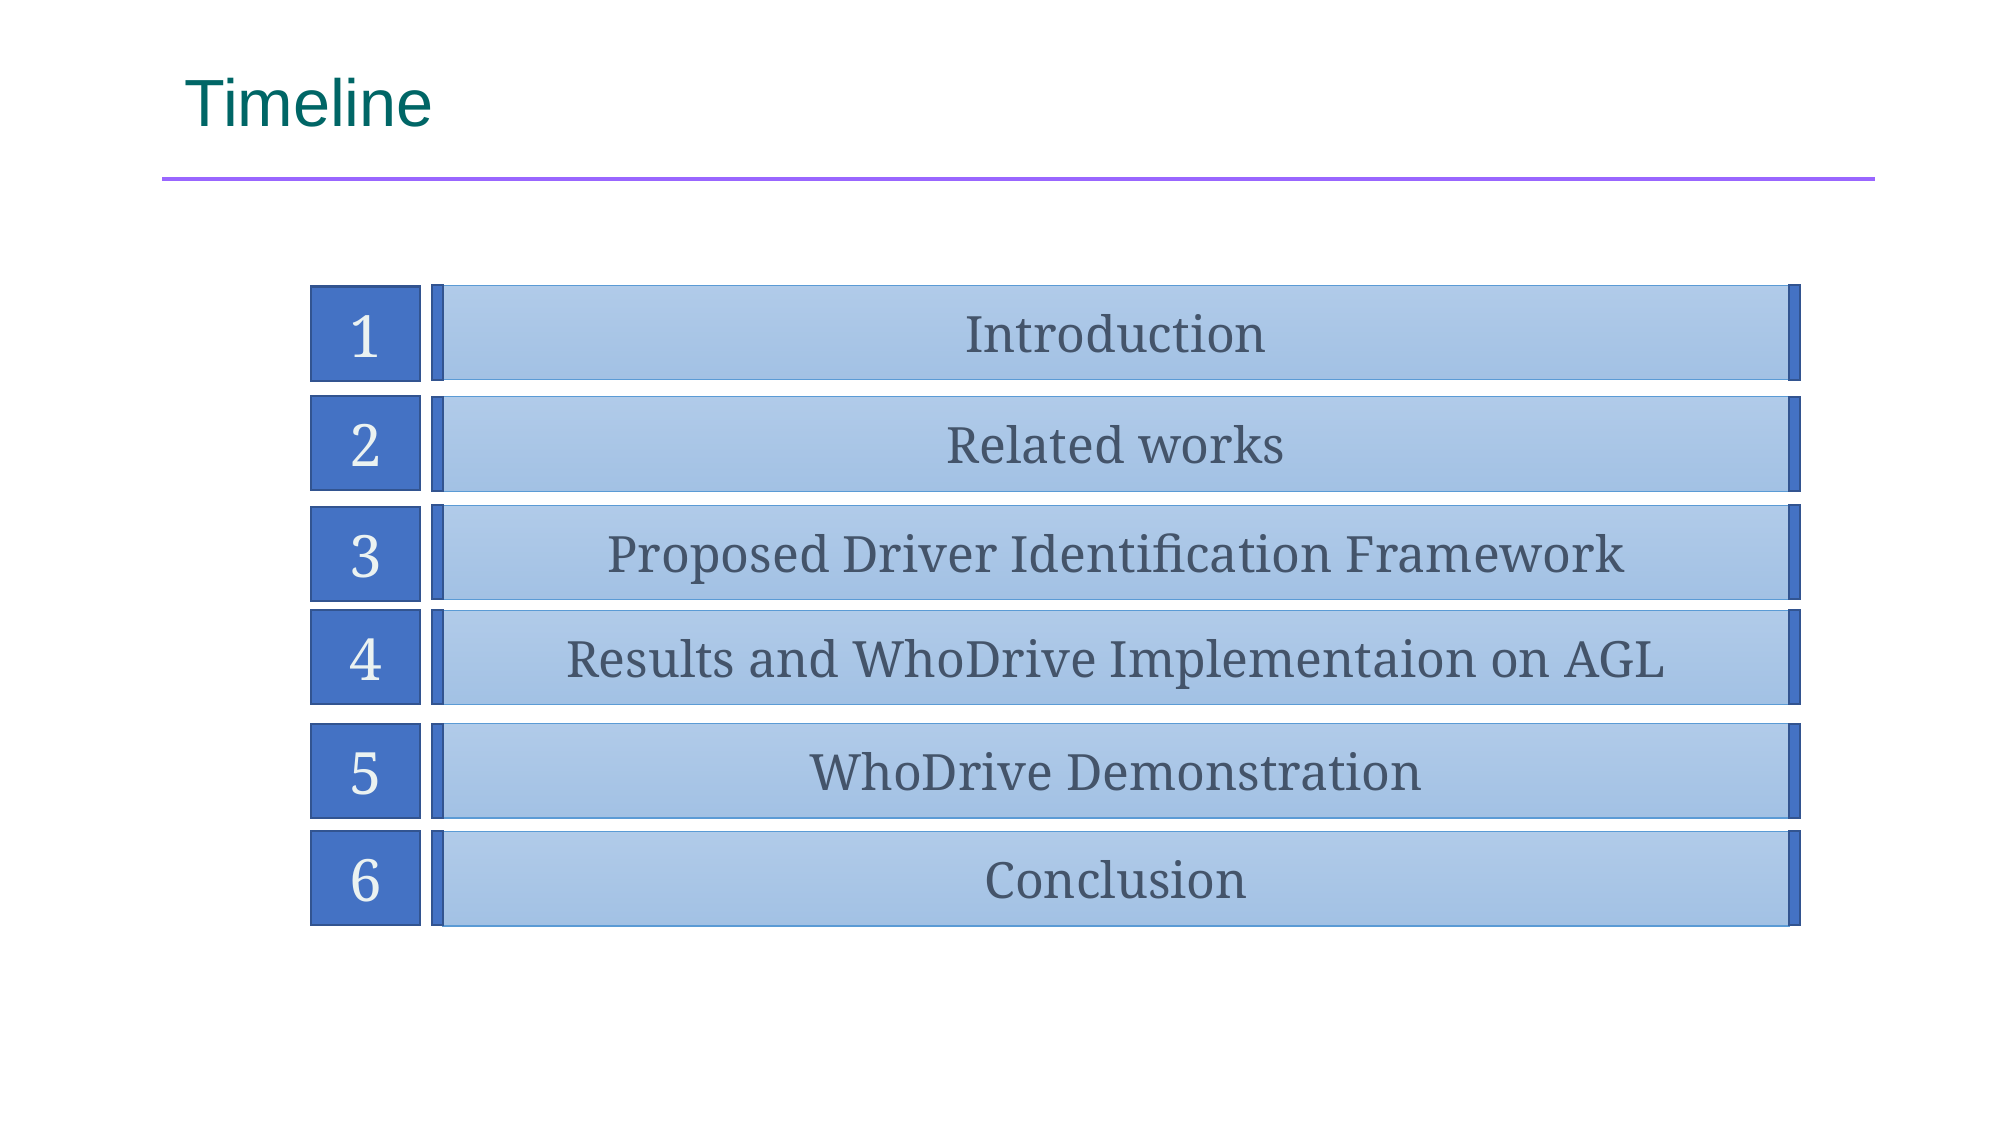

Timeline

Introduction
1
2

Related works

Proposed Driver Identification Framework
3
4

Results and WhoDrive Implementaion on AGL
5

WhoDrive Demonstration

6

Conclusion